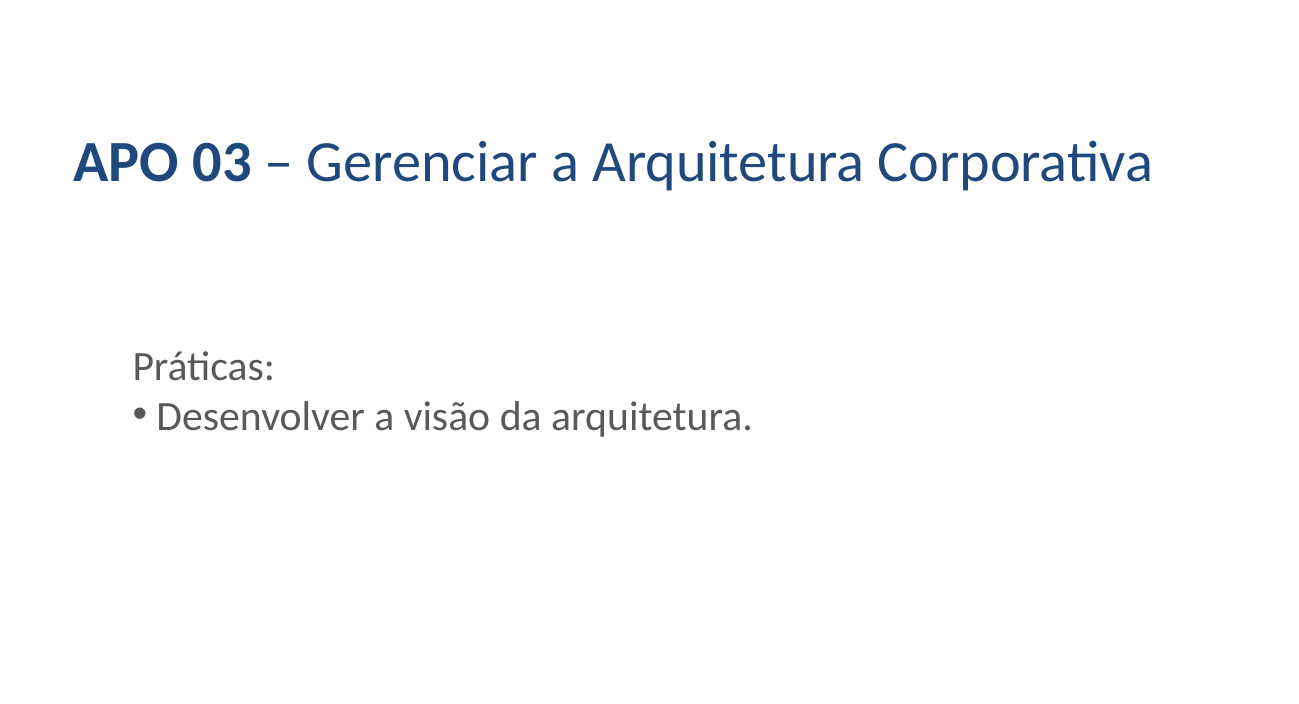

APO 03 – Gerenciar a Arquitetura Corporativa

Práticas:
 Desenvolver a visão da arquitetura.